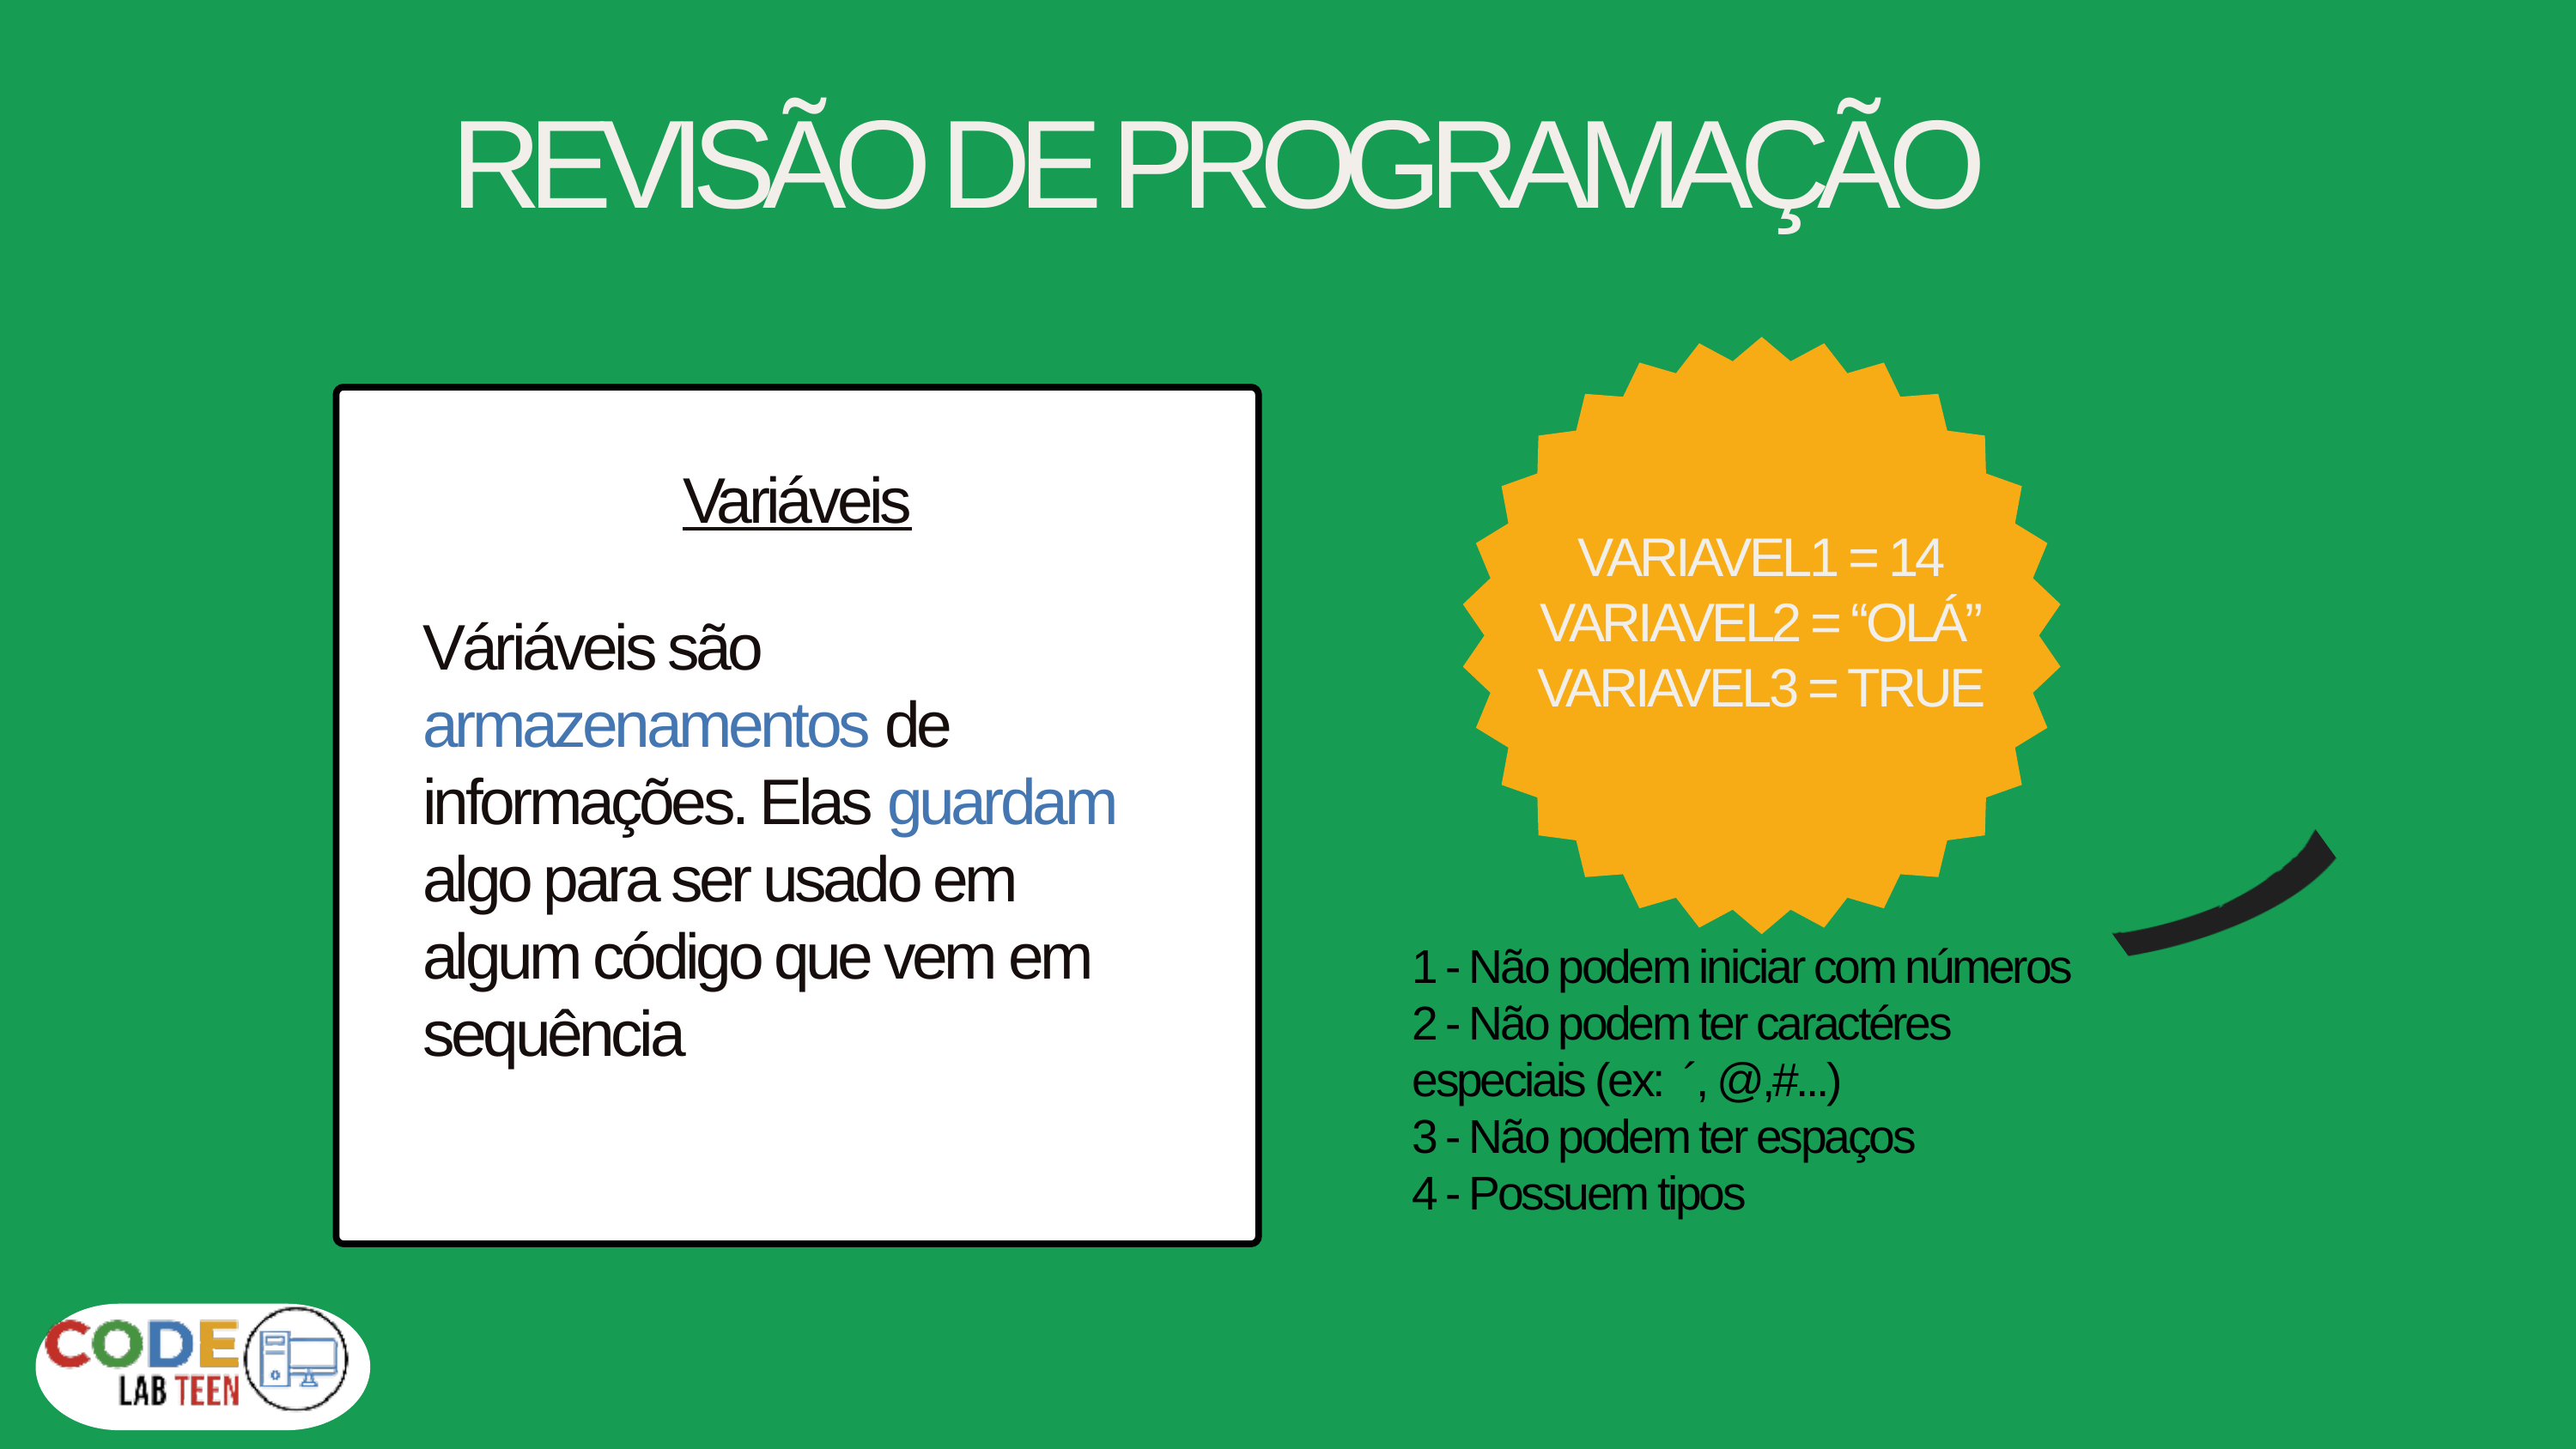

REVISÃO DE PROGRAMAÇÃO

VARIAVEL1 = 14
VARIAVEL2 = “OLÁ”
VARIAVEL3 = TRUE

Variáveis
Váriáveis são armazenamentos de informações. Elas guardam algo para ser usado em algum código que vem em sequência

1 - Não podem iniciar com números
2 - Não podem ter caractéres especiais (ex:  ´, @,#...)
3 - Não podem ter espaços
4 - Possuem tipos